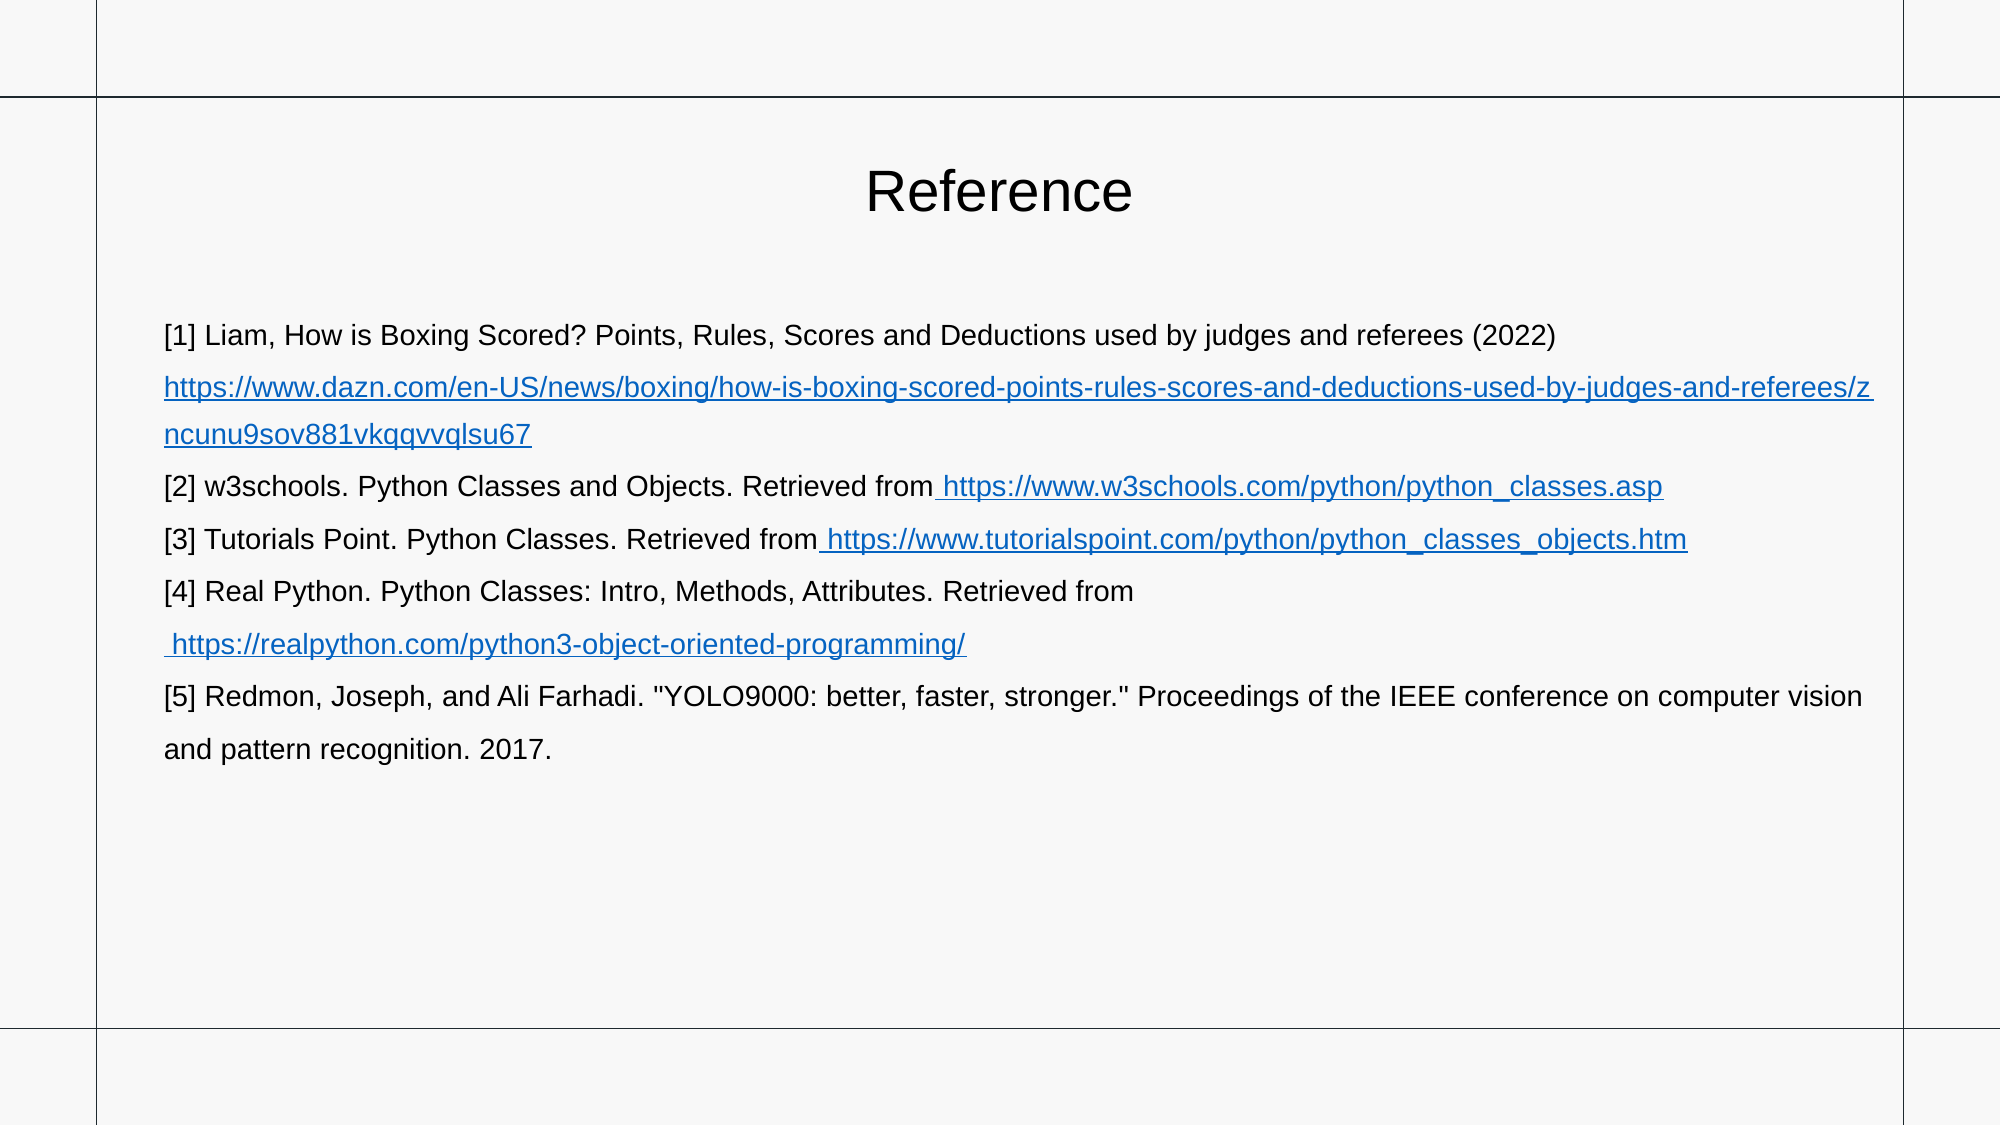

Reference
[1] Liam, How is Boxing Scored? Points, Rules, Scores and Deductions used by judges and referees (2022)
https://www.dazn.com/en-US/news/boxing/how-is-boxing-scored-points-rules-scores-and-deductions-used-by-judges-and-referees/zncunu9sov881vkqqvvqlsu67
[2] w3schools. Python Classes and Objects. Retrieved from https://www.w3schools.com/python/python_classes.asp
[3] Tutorials Point. Python Classes. Retrieved from https://www.tutorialspoint.com/python/python_classes_objects.htm
[4] Real Python. Python Classes: Intro, Methods, Attributes. Retrieved from https://realpython.com/python3-object-oriented-programming/
[5] Redmon, Joseph, and Ali Farhadi. "YOLO9000: better, faster, stronger." Proceedings of the IEEE conference on computer vision and pattern recognition. 2017.